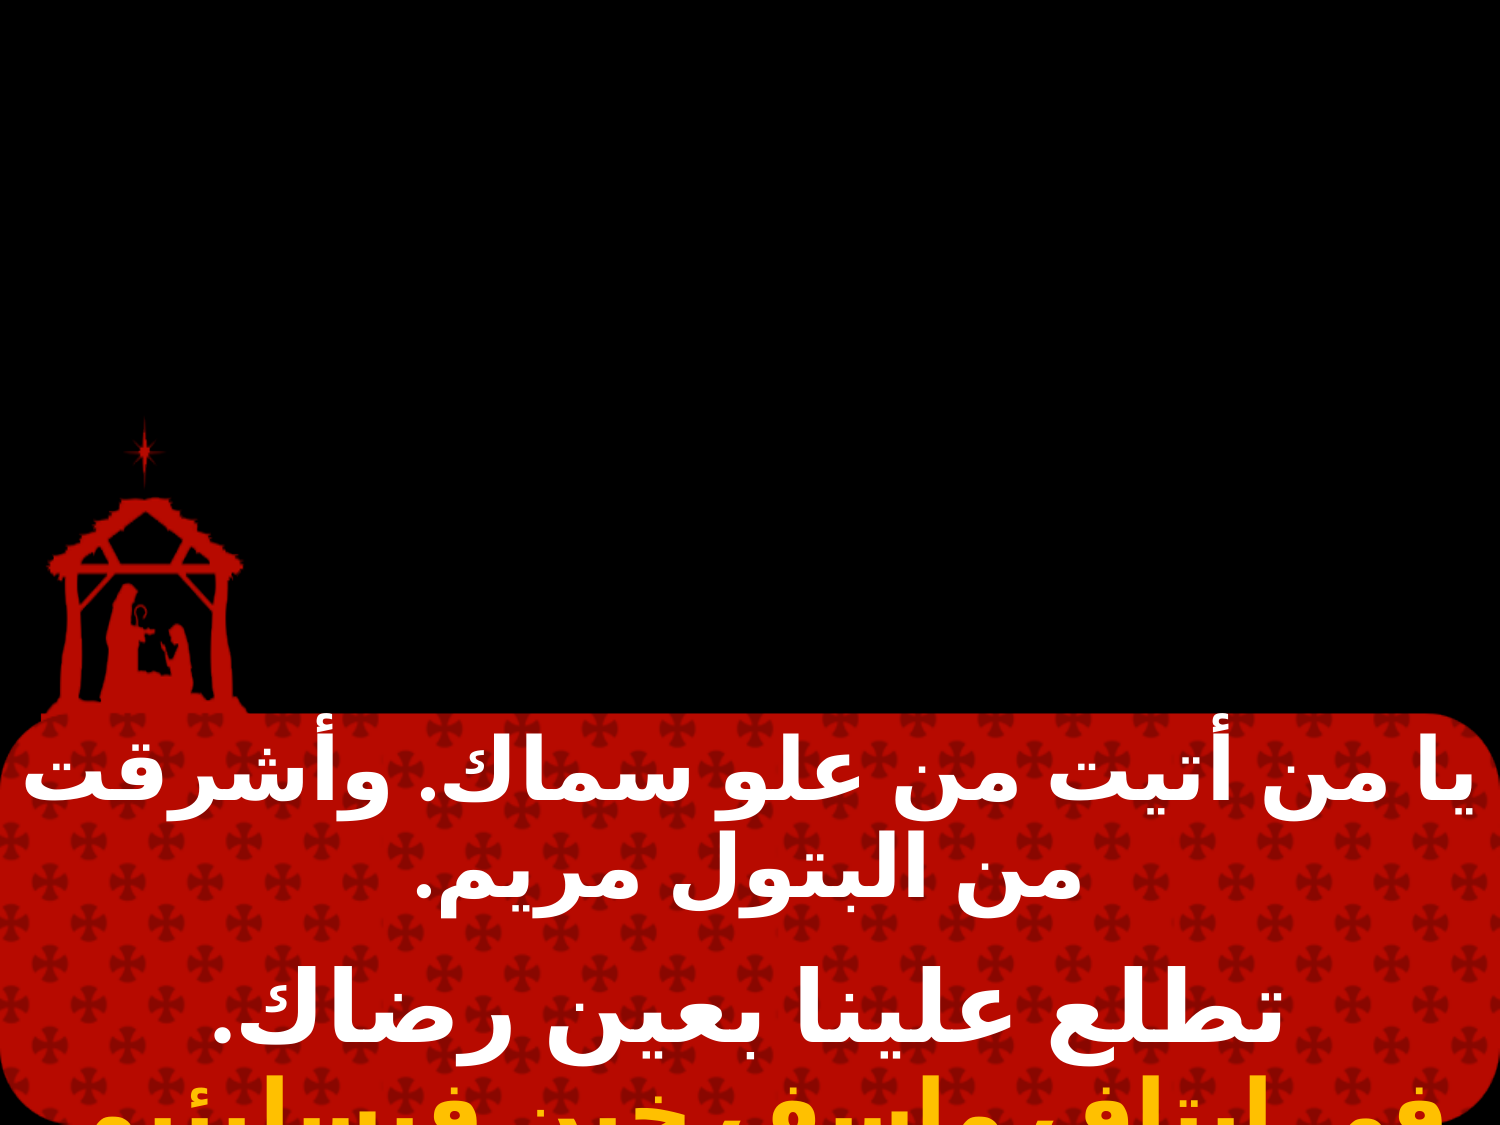

#
| يا من أتيت من علو سماك. وأشرقت من البتول مريم. |
| --- |
|  |
| تطلع علينا بعين رضاك. في إيتاف ماسف خين فيسليئيم. |